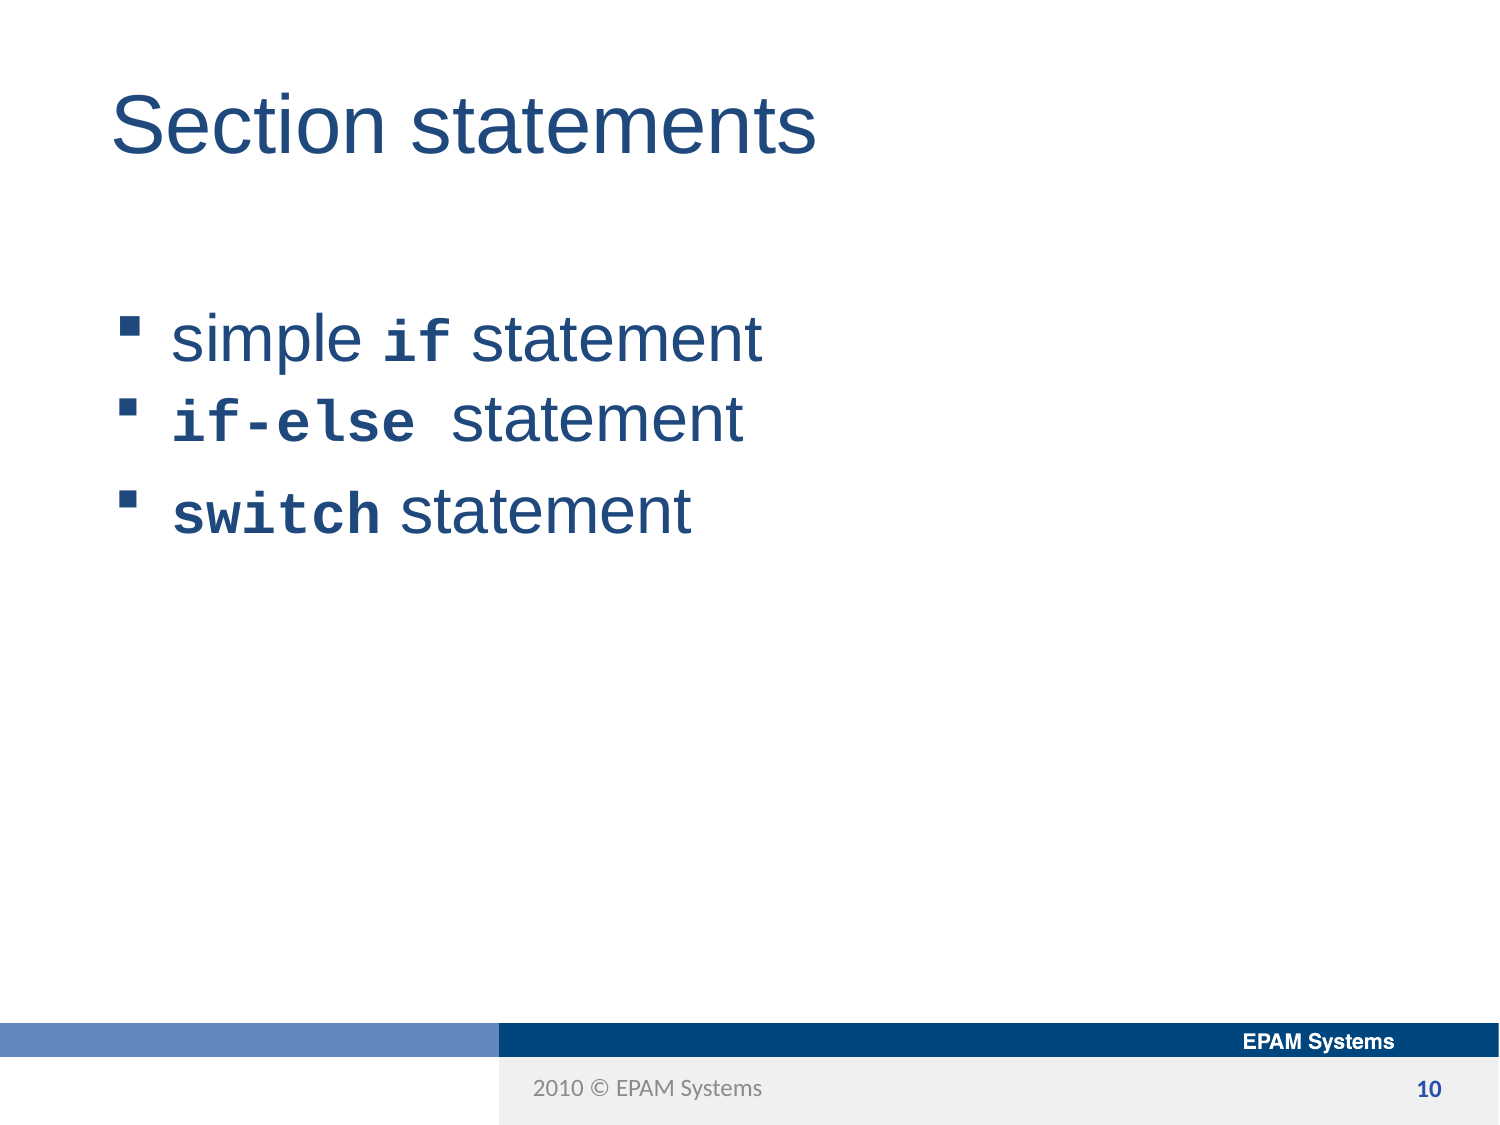

Section statements
simple if statement
if-else statement
switch statement